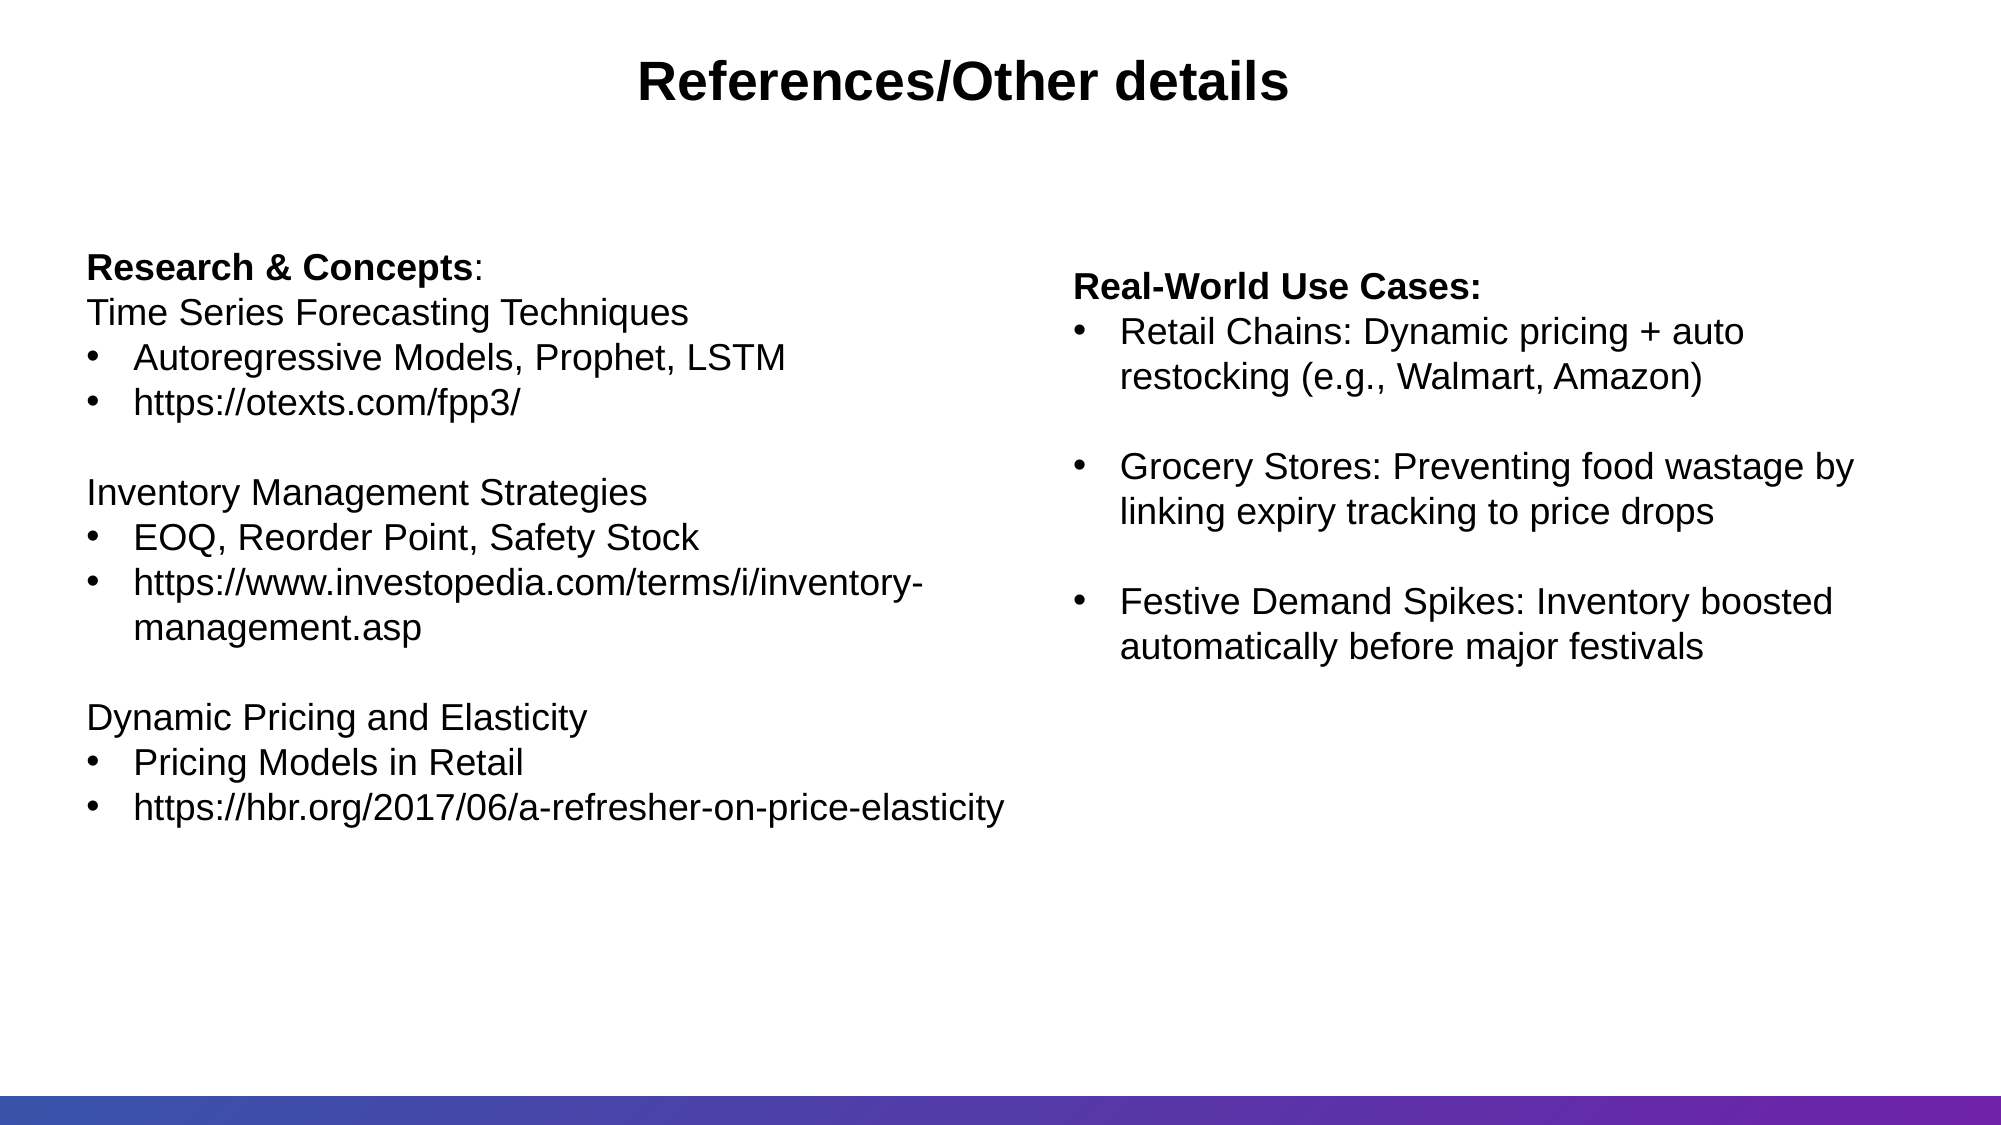

References/Other details
Research & Concepts:
Time Series Forecasting Techniques
Autoregressive Models, Prophet, LSTM
https://otexts.com/fpp3/

Inventory Management Strategies
EOQ, Reorder Point, Safety Stock
https://www.investopedia.com/terms/i/inventory-management.asp

Dynamic Pricing and Elasticity
Pricing Models in Retail
https://hbr.org/2017/06/a-refresher-on-price-elasticity
Real-World Use Cases:
Retail Chains: Dynamic pricing + auto restocking (e.g., Walmart, Amazon)

Grocery Stores: Preventing food wastage by linking expiry tracking to price drops

Festive Demand Spikes: Inventory boosted automatically before major festivals